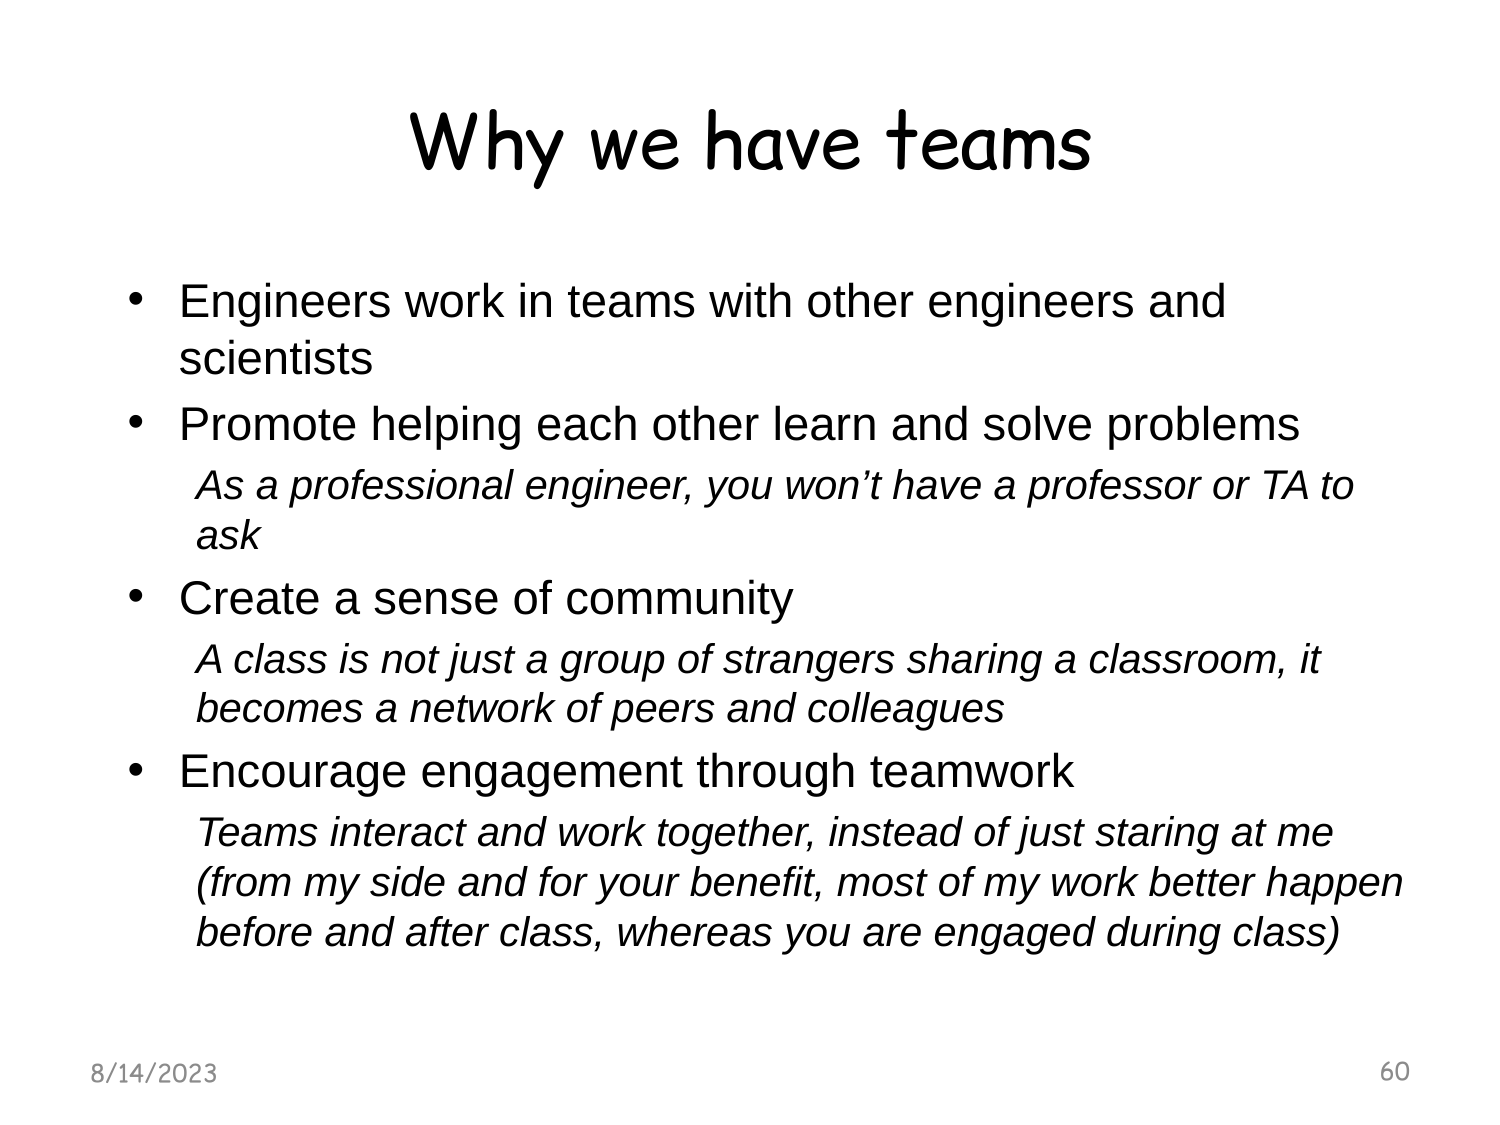

# Why we have teams
Engineers work in teams with other engineers and scientists
Promote helping each other learn and solve problems
As a professional engineer, you won’t have a professor or TA to ask
Create a sense of community
A class is not just a group of strangers sharing a classroom, it becomes a network of peers and colleagues
Encourage engagement through teamwork
Teams interact and work together, instead of just staring at me (from my side and for your benefit, most of my work better happen before and after class, whereas you are engaged during class)
8/14/2023
60